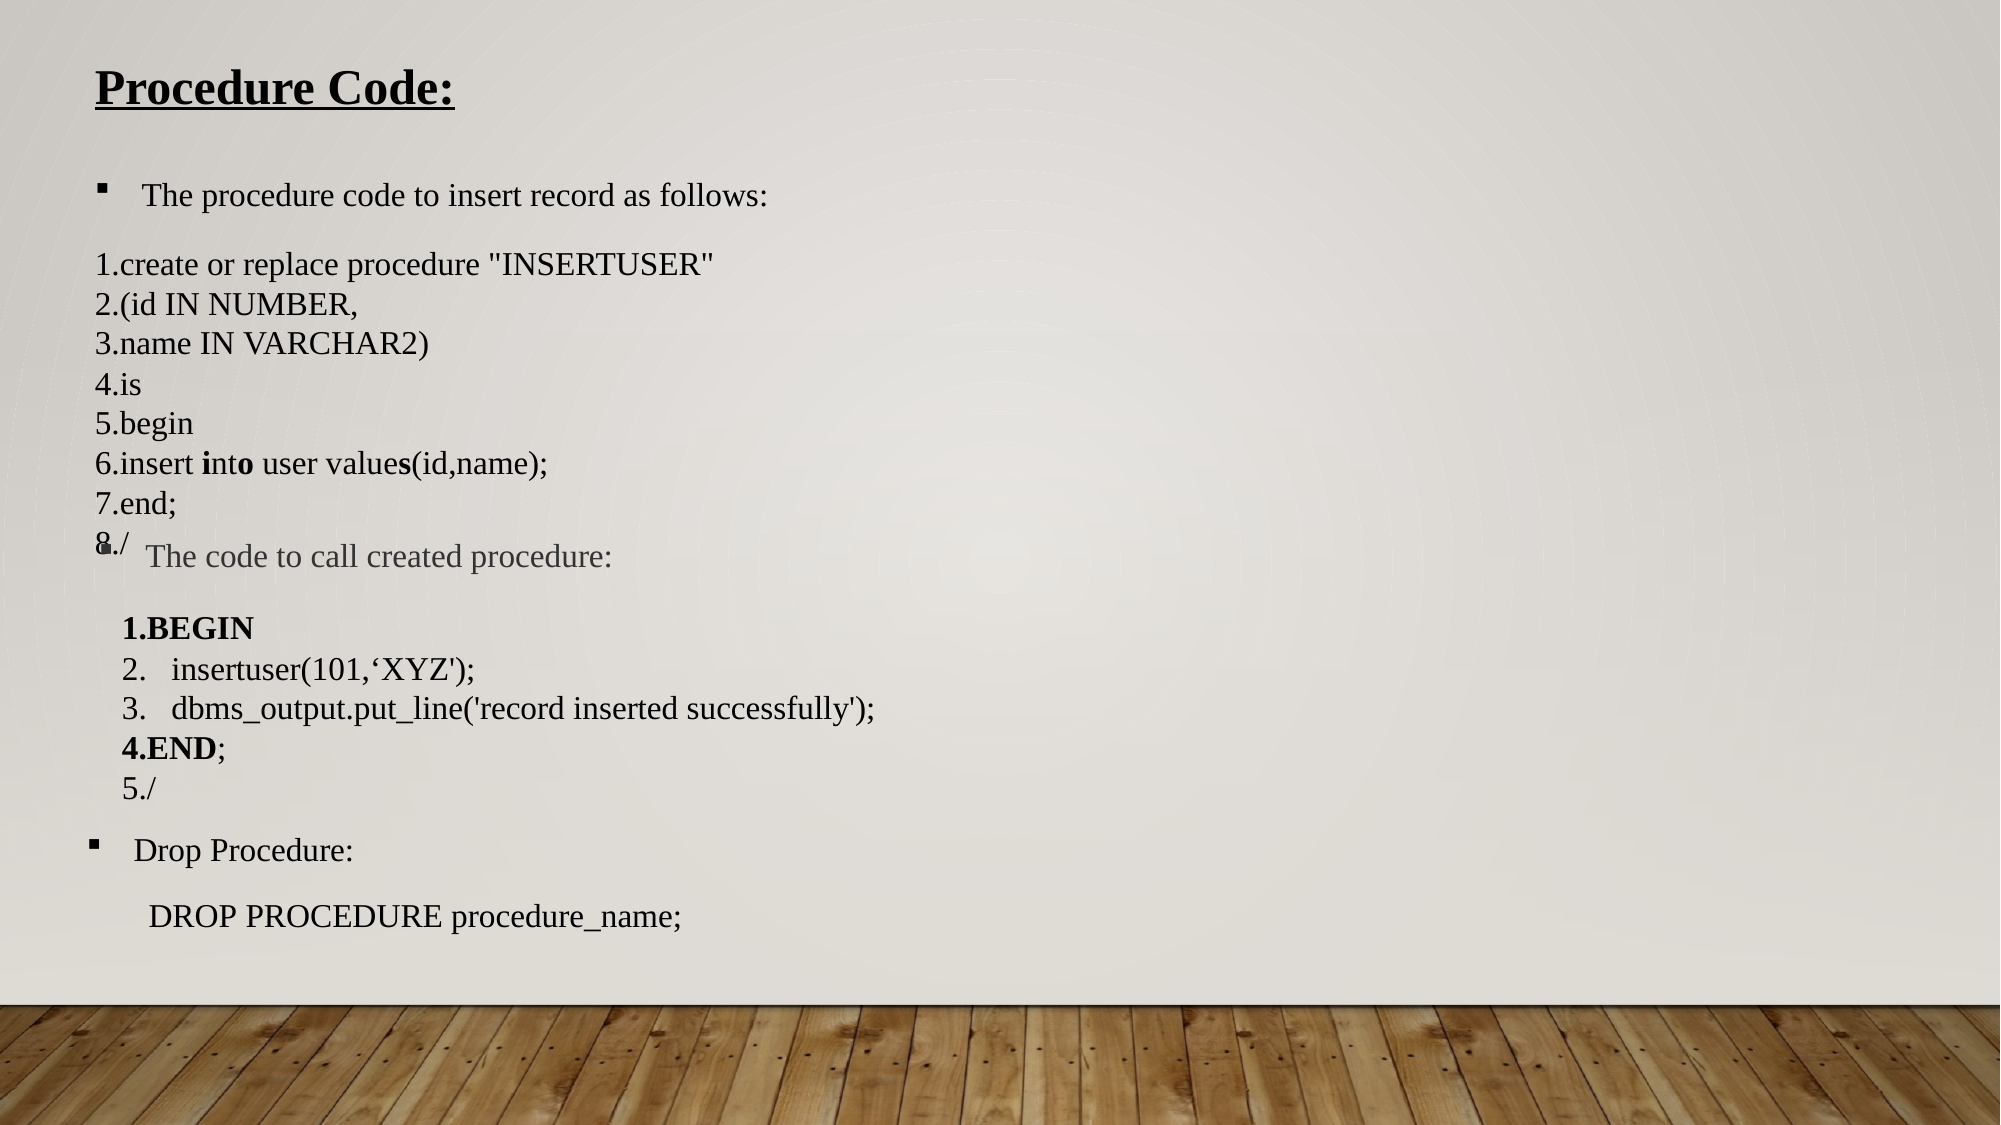

Procedure Code:
The procedure code to insert record as follows:
create or replace procedure "INSERTUSER"
(id IN NUMBER,
name IN VARCHAR2)
is
begin
insert into user values(id,name);
end;
/
The code to call created procedure:
BEGIN
   insertuser(101,‘XYZ');
   dbms_output.put_line('record inserted successfully');
END;
/
Drop Procedure:
DROP PROCEDURE procedure_name;